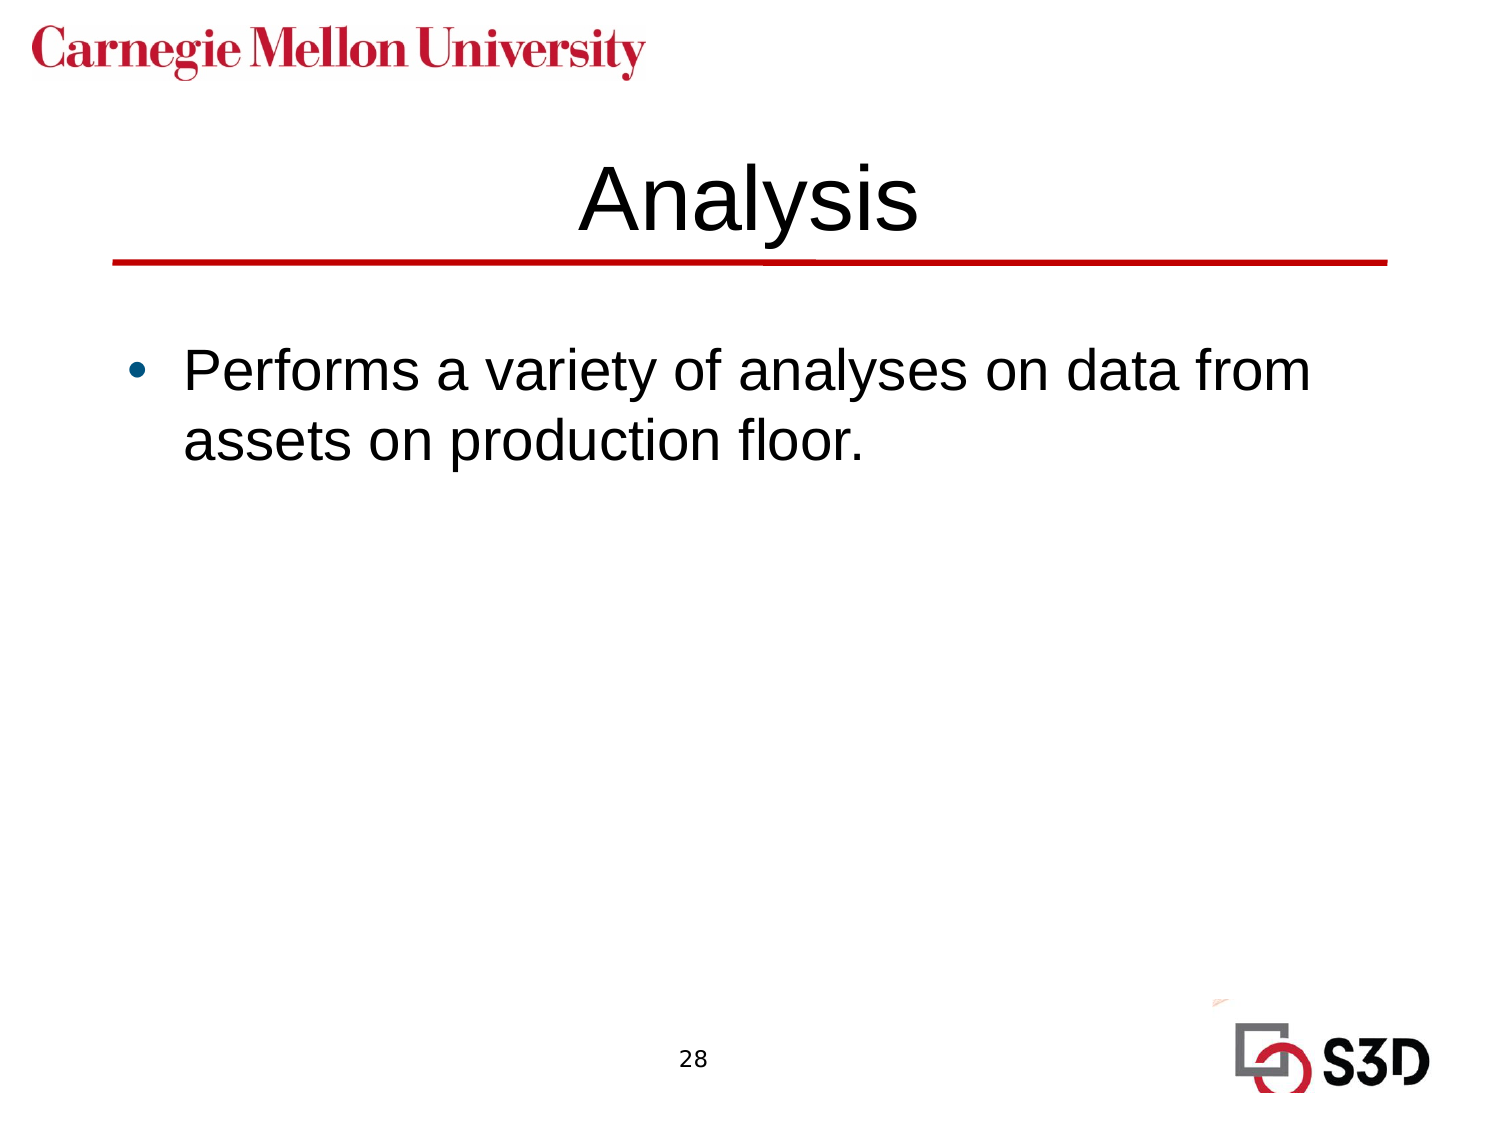

# Analysis
Performs a variety of analyses on data from  assets on production floor.